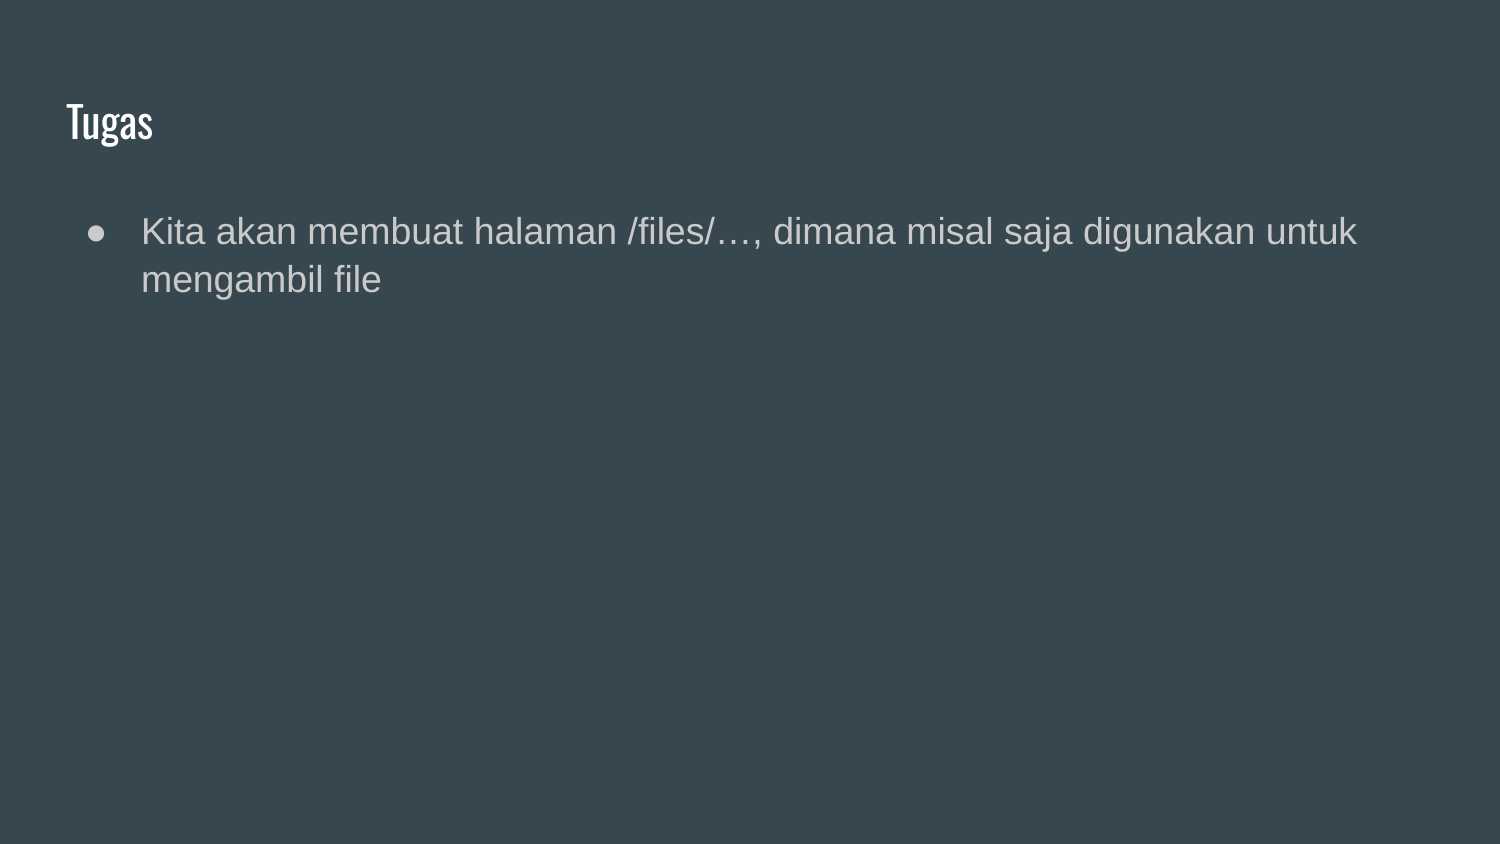

# Tugas
Kita akan membuat halaman /files/…, dimana misal saja digunakan untuk mengambil file